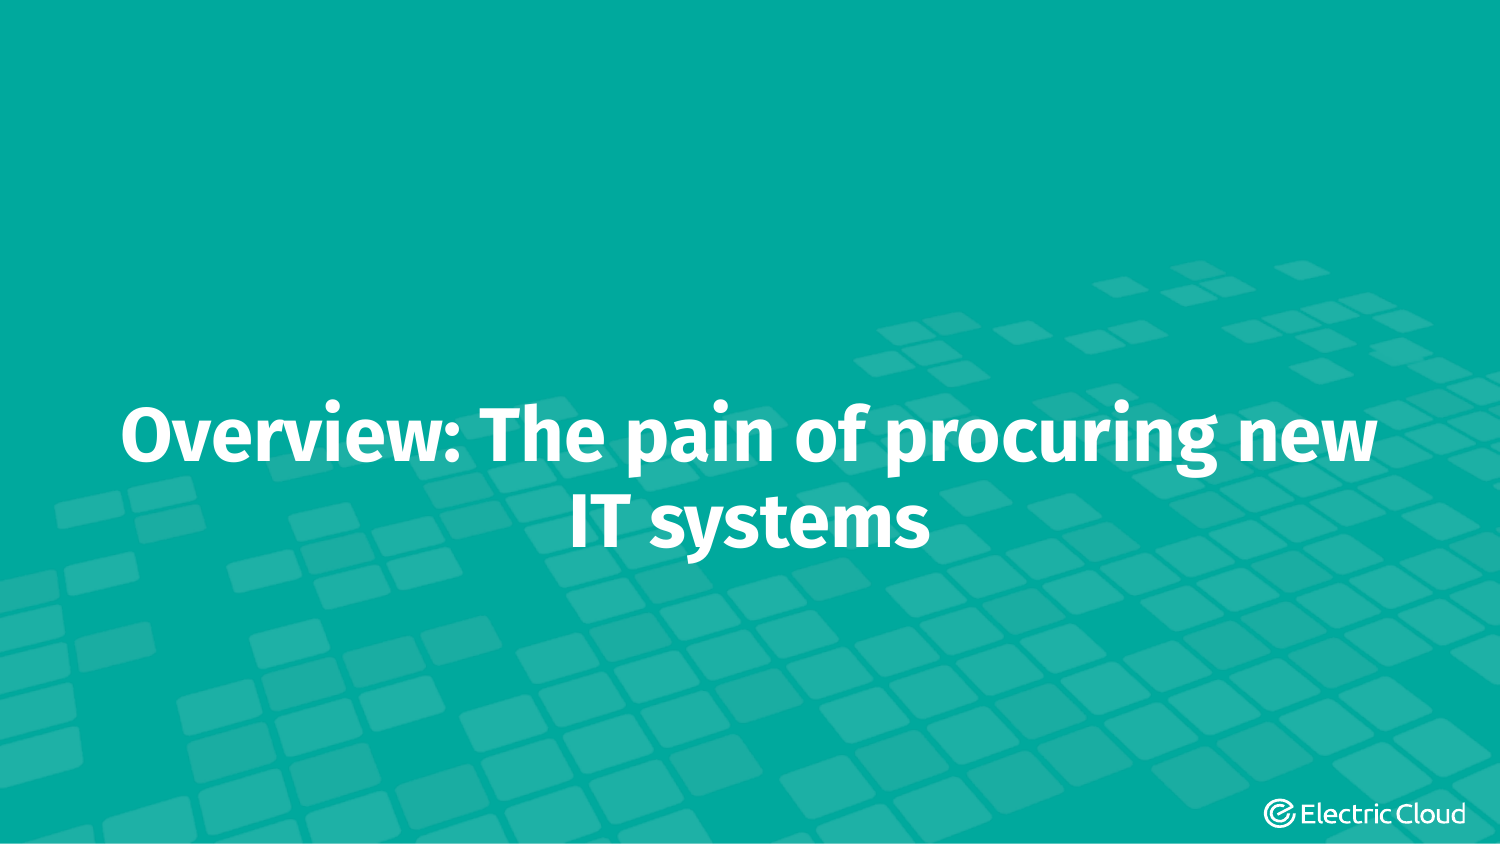

# Overview: The pain of procuring new IT systems